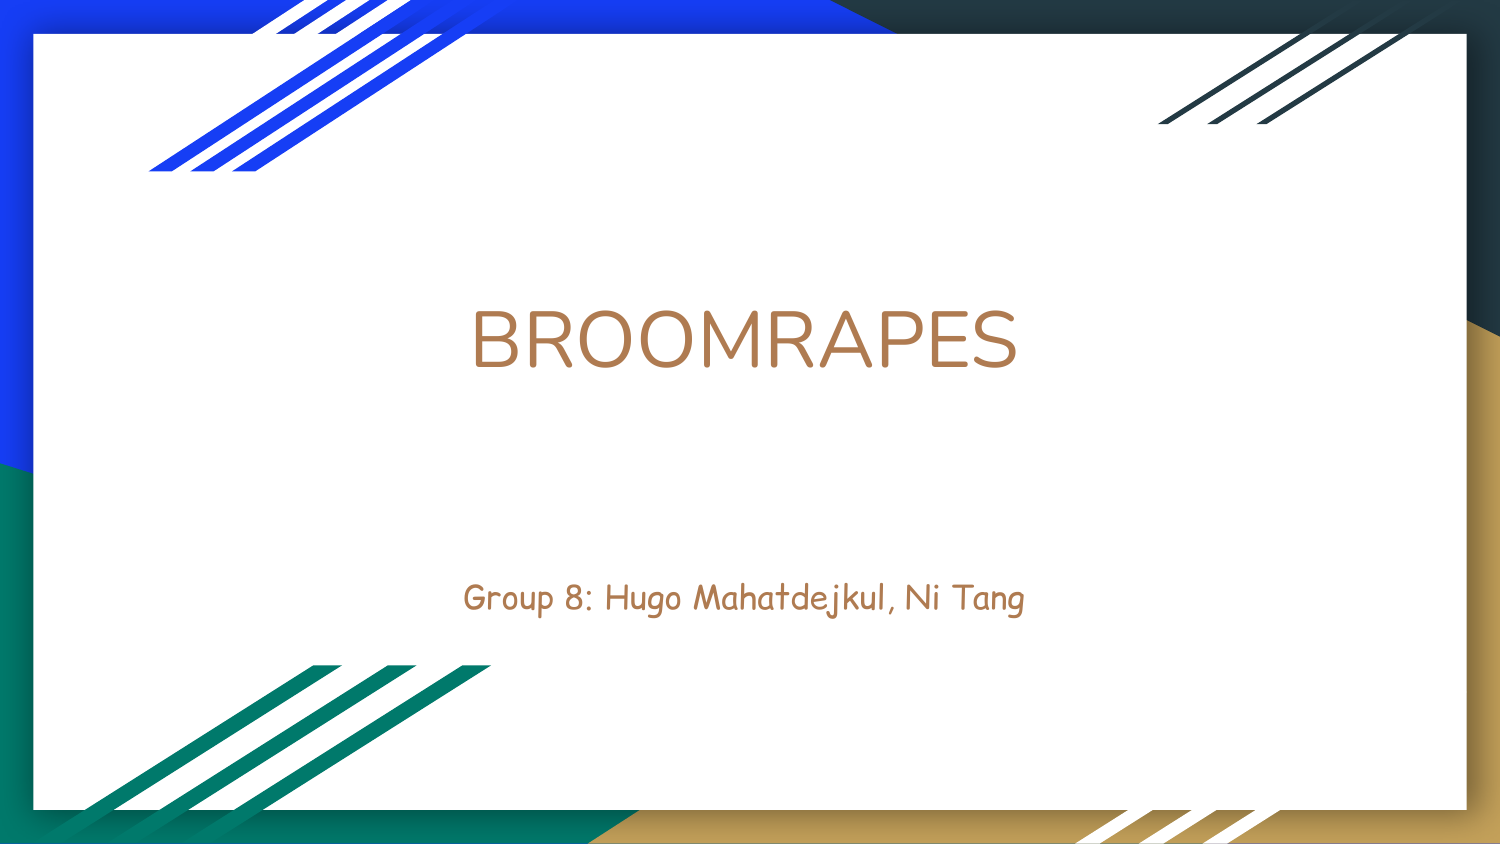

# BROOMRAPES
Group 8: Hugo Mahatdejkul, Ni Tang